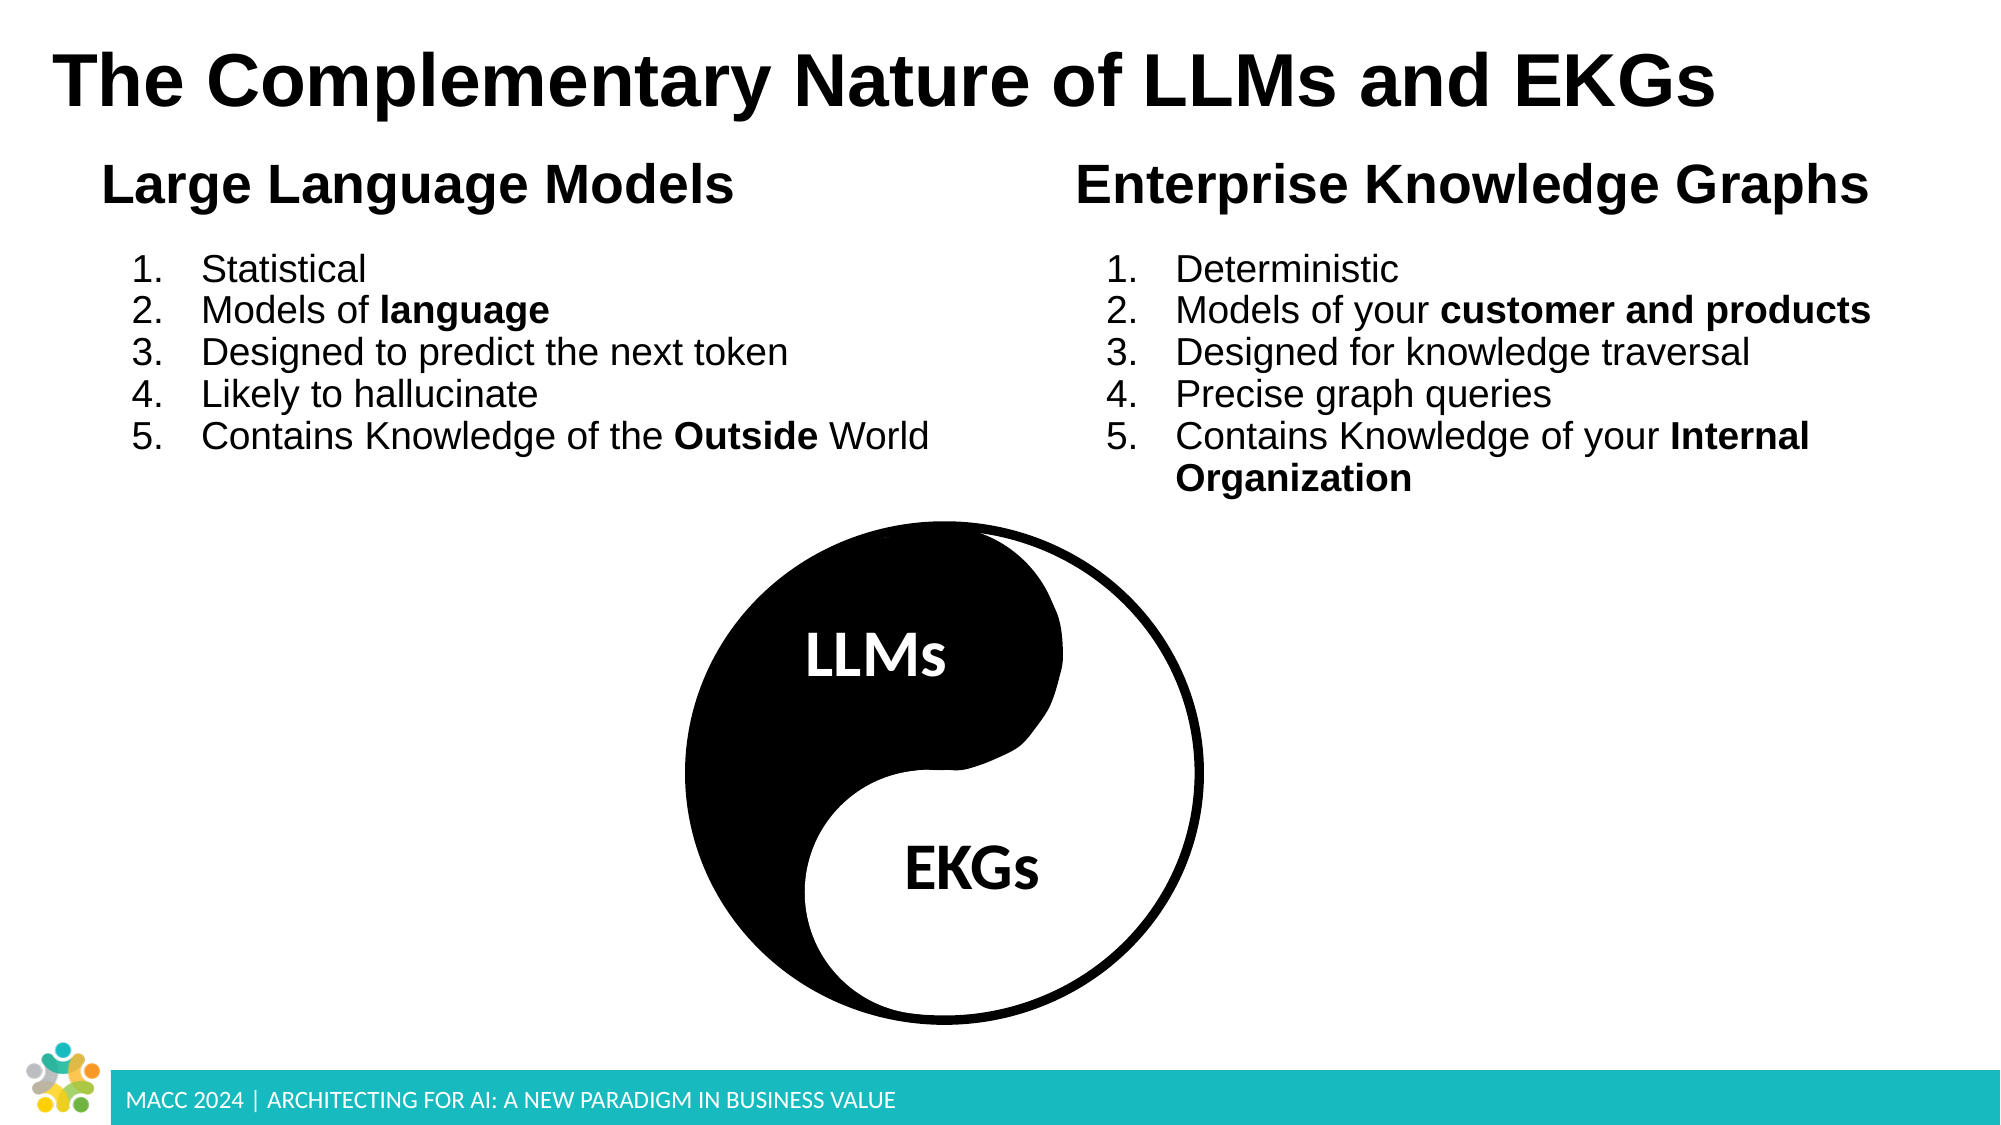

# The Complementary Nature of LLMs and EKGs
Large Language Models
Statistical
Models of language
Designed to predict the next token
Likely to hallucinate
Contains Knowledge of the Outside World
Enterprise Knowledge Graphs
Deterministic
Models of your customer and products
Designed for knowledge traversal
Precise graph queries
Contains Knowledge of your Internal Organization

LLMs

EKGs